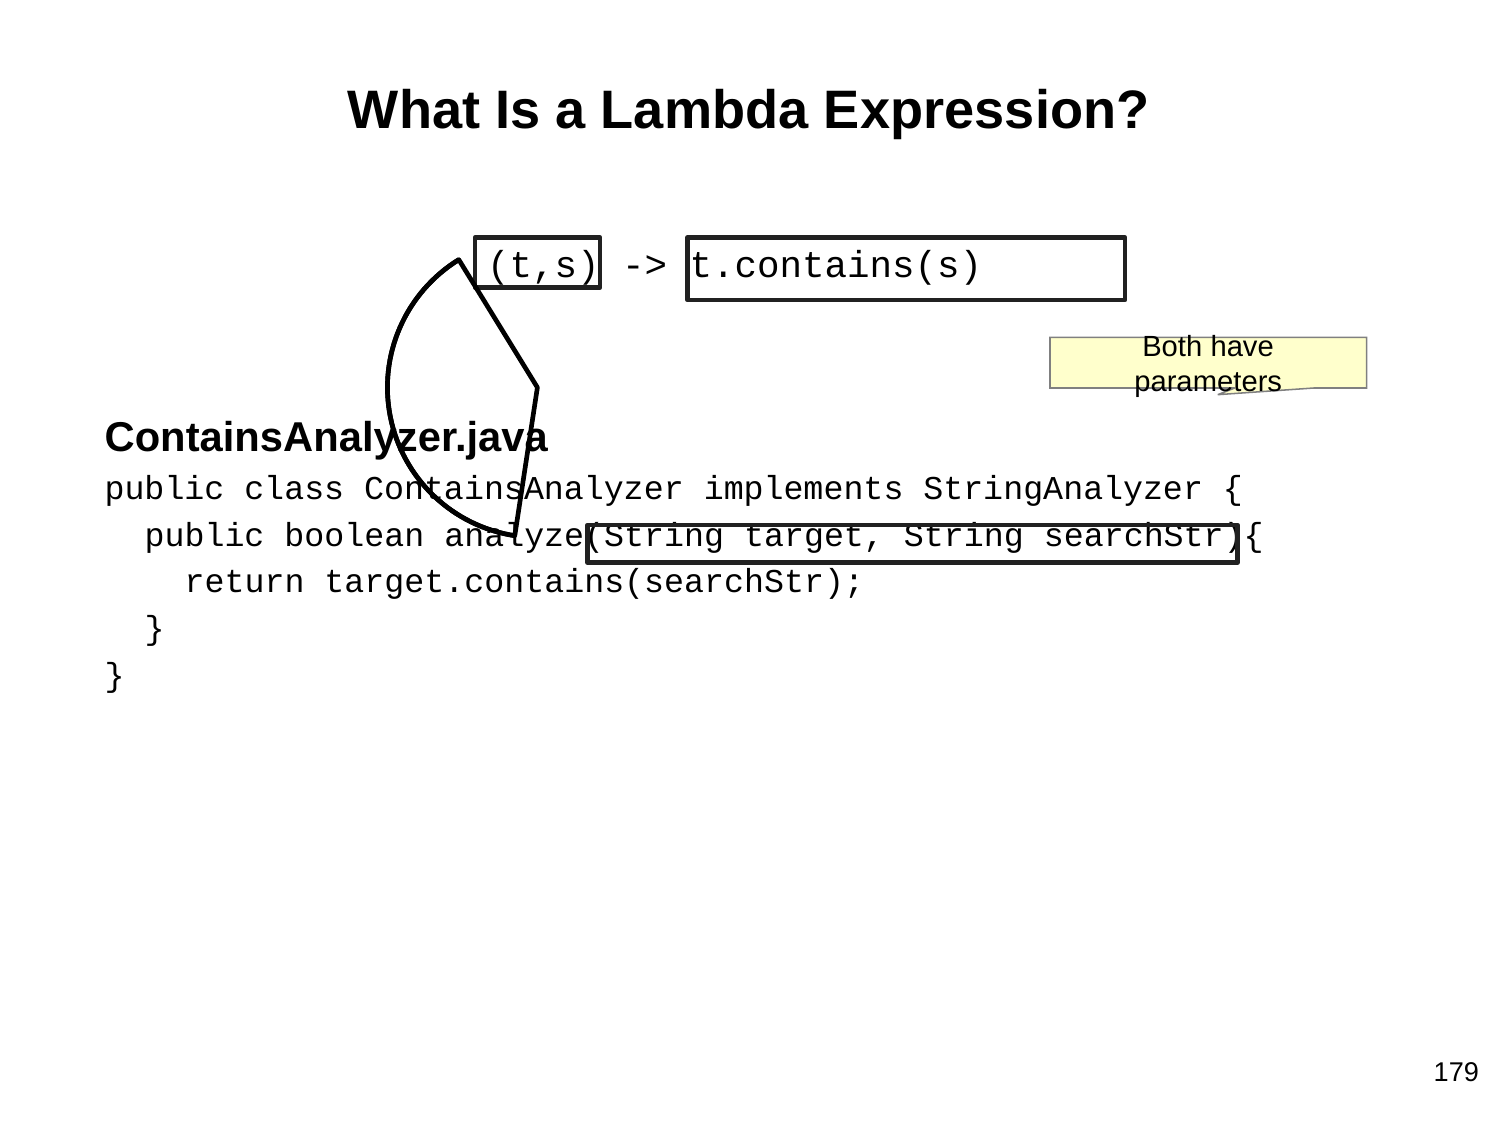

# What Is a Lambda Expression?
                 (t,s) -> t.contains(s)

ContainsAnalyzer.java
public class ContainsAnalyzer implements StringAnalyzer {
  public boolean analyze(String target, String searchStr){
    return target.contains(searchStr);
  }
}

Both have parameters

179